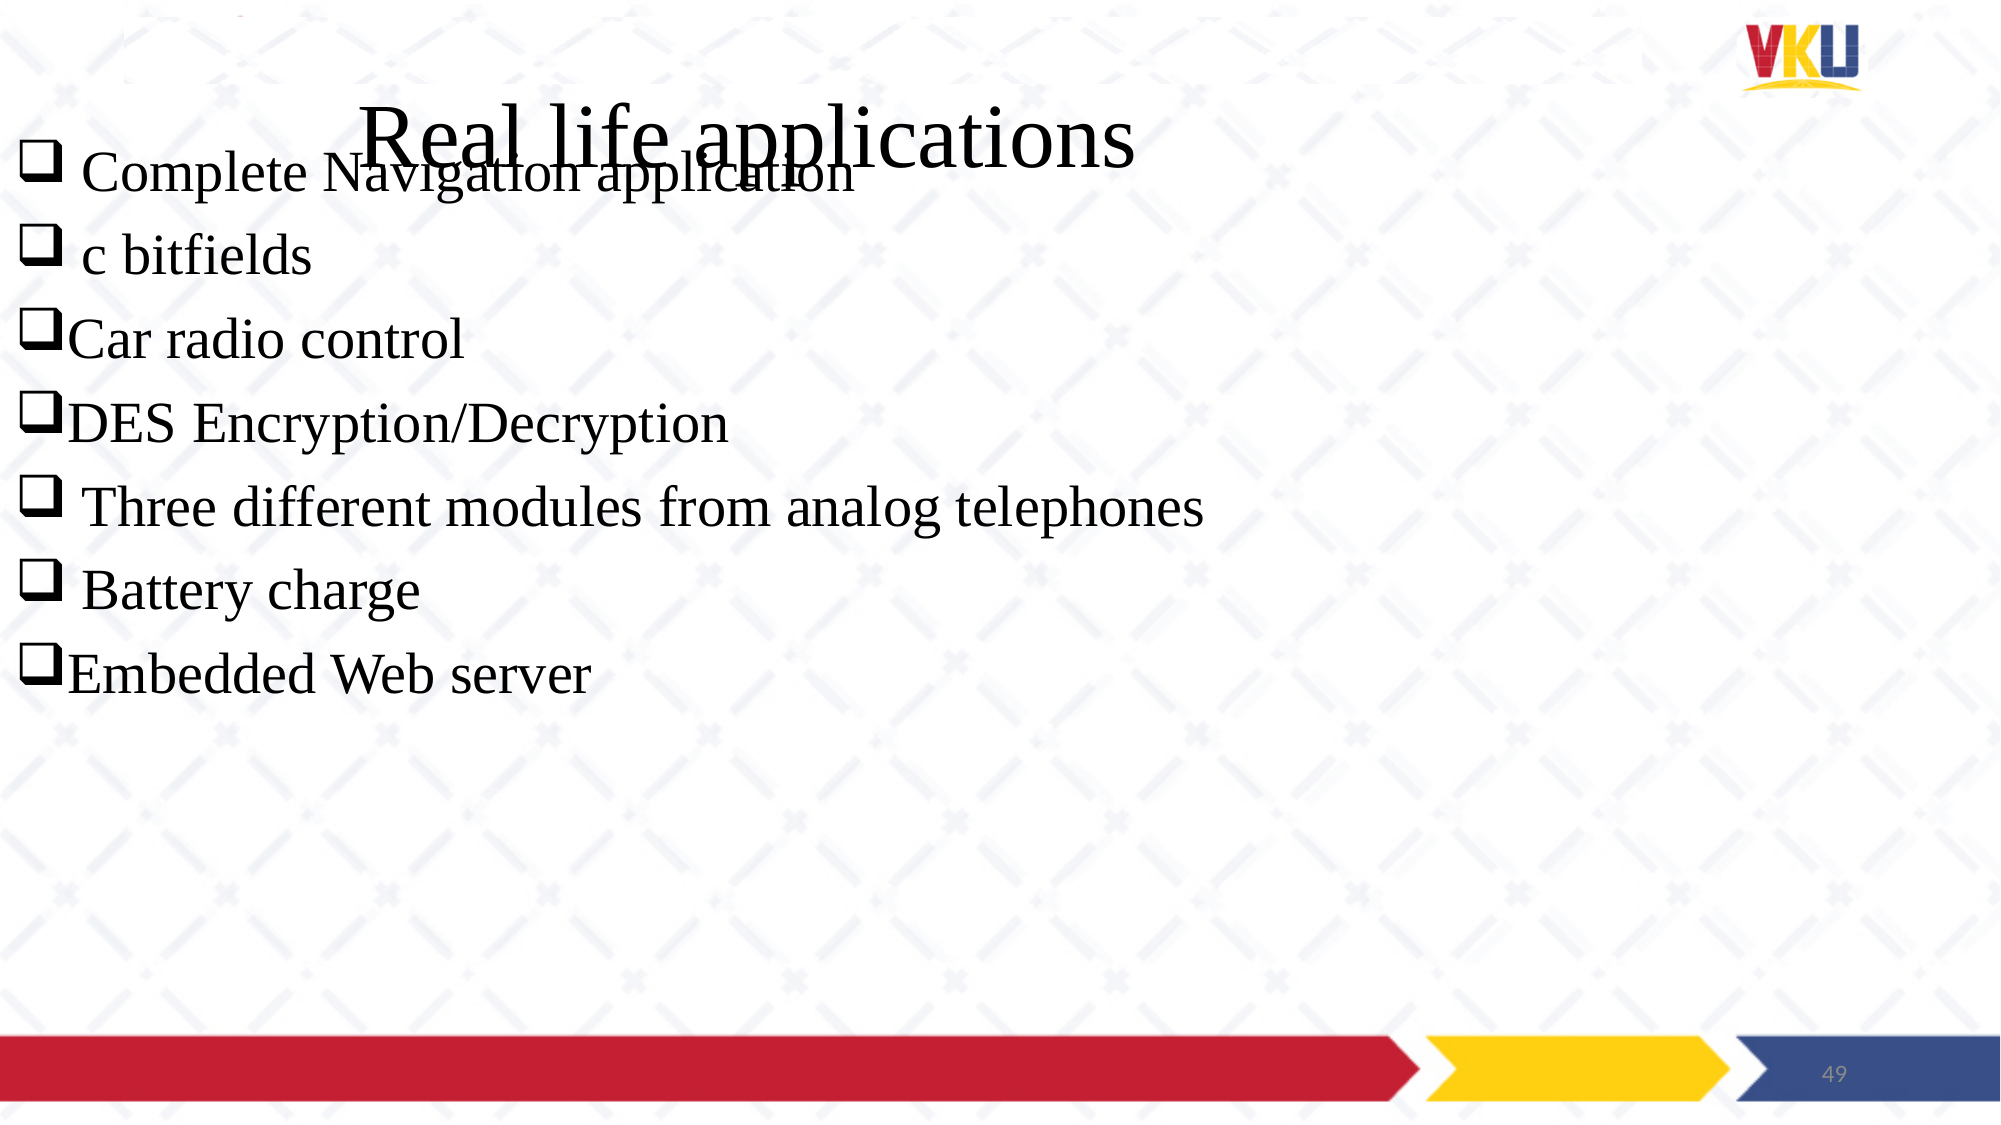

# Real life applications
 Complete Navigation application
 c bitfields
Car radio control
DES Encryption/Decryption
 Three different modules from analog telephones
 Battery charge
Embedded Web server
49